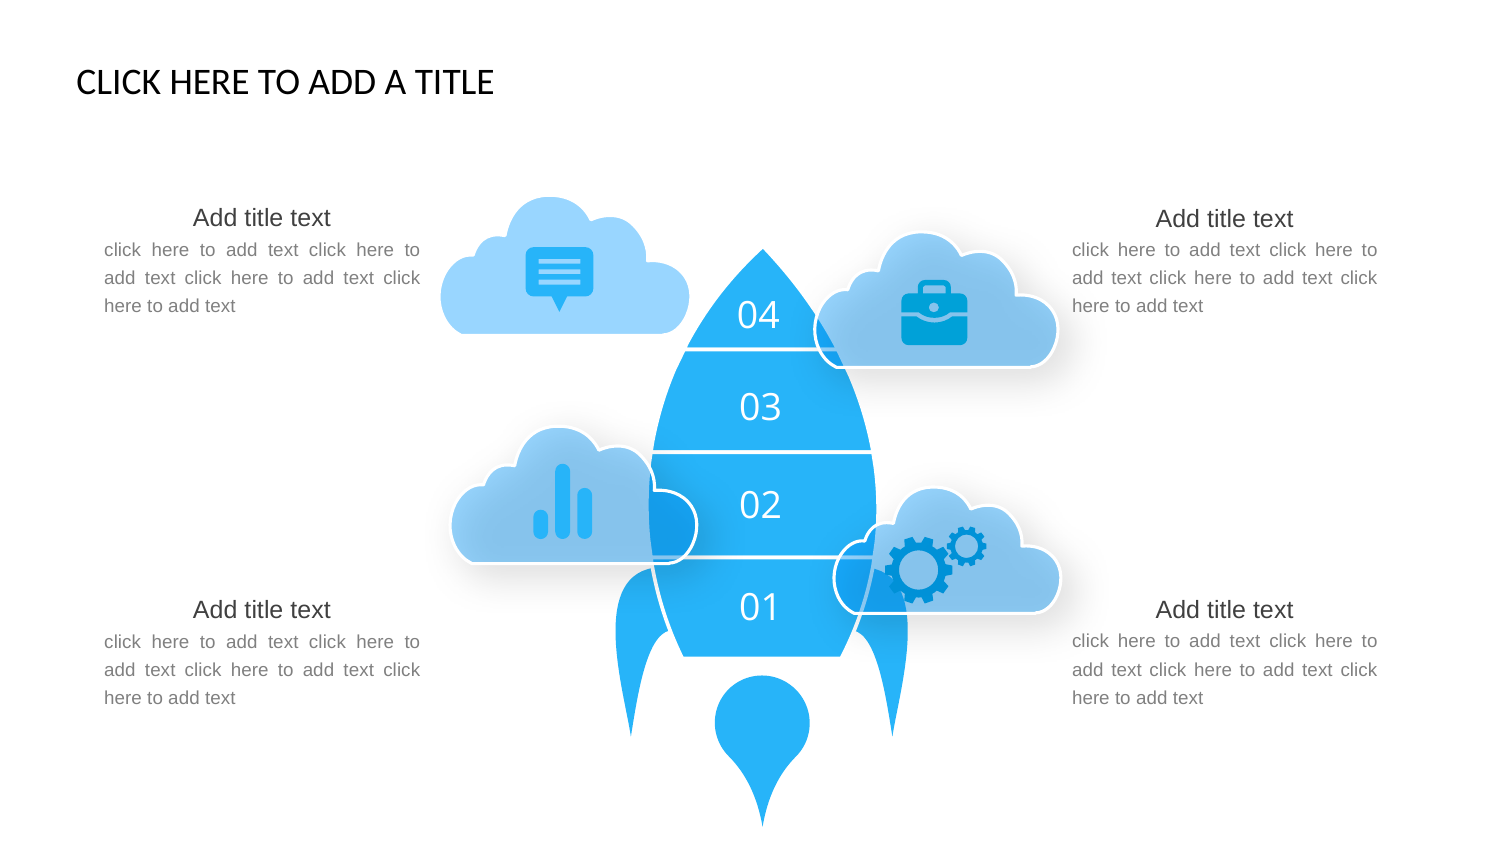

Add title text
click here to add text click here to add text click here to add text click here to add text
Add title text
click here to add text click here to add text click here to add text click here to add text

04
03

02

01
Add title text
click here to add text click here to add text click here to add text click here to add text
Add title text
click here to add text click here to add text click here to add text click here to add text